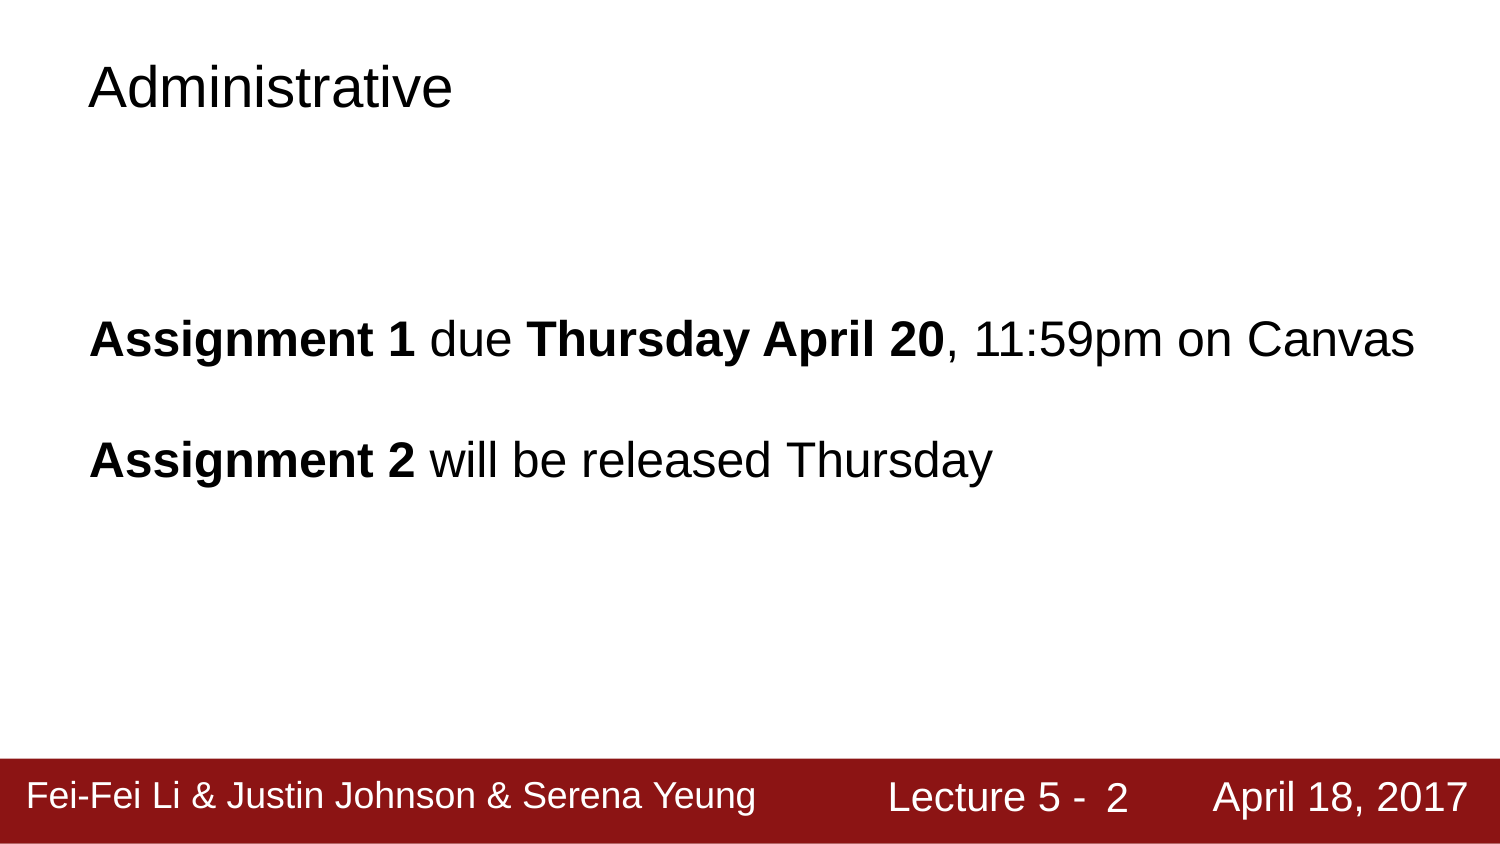

# Administrative
Assignment 1 due Thursday April 20, 11:59pm on Canvas

Assignment 2 will be released Thursday
Lecture 5 -
April 18, 2017
Fei-Fei Li & Justin Johnson & Serena Yeung
2